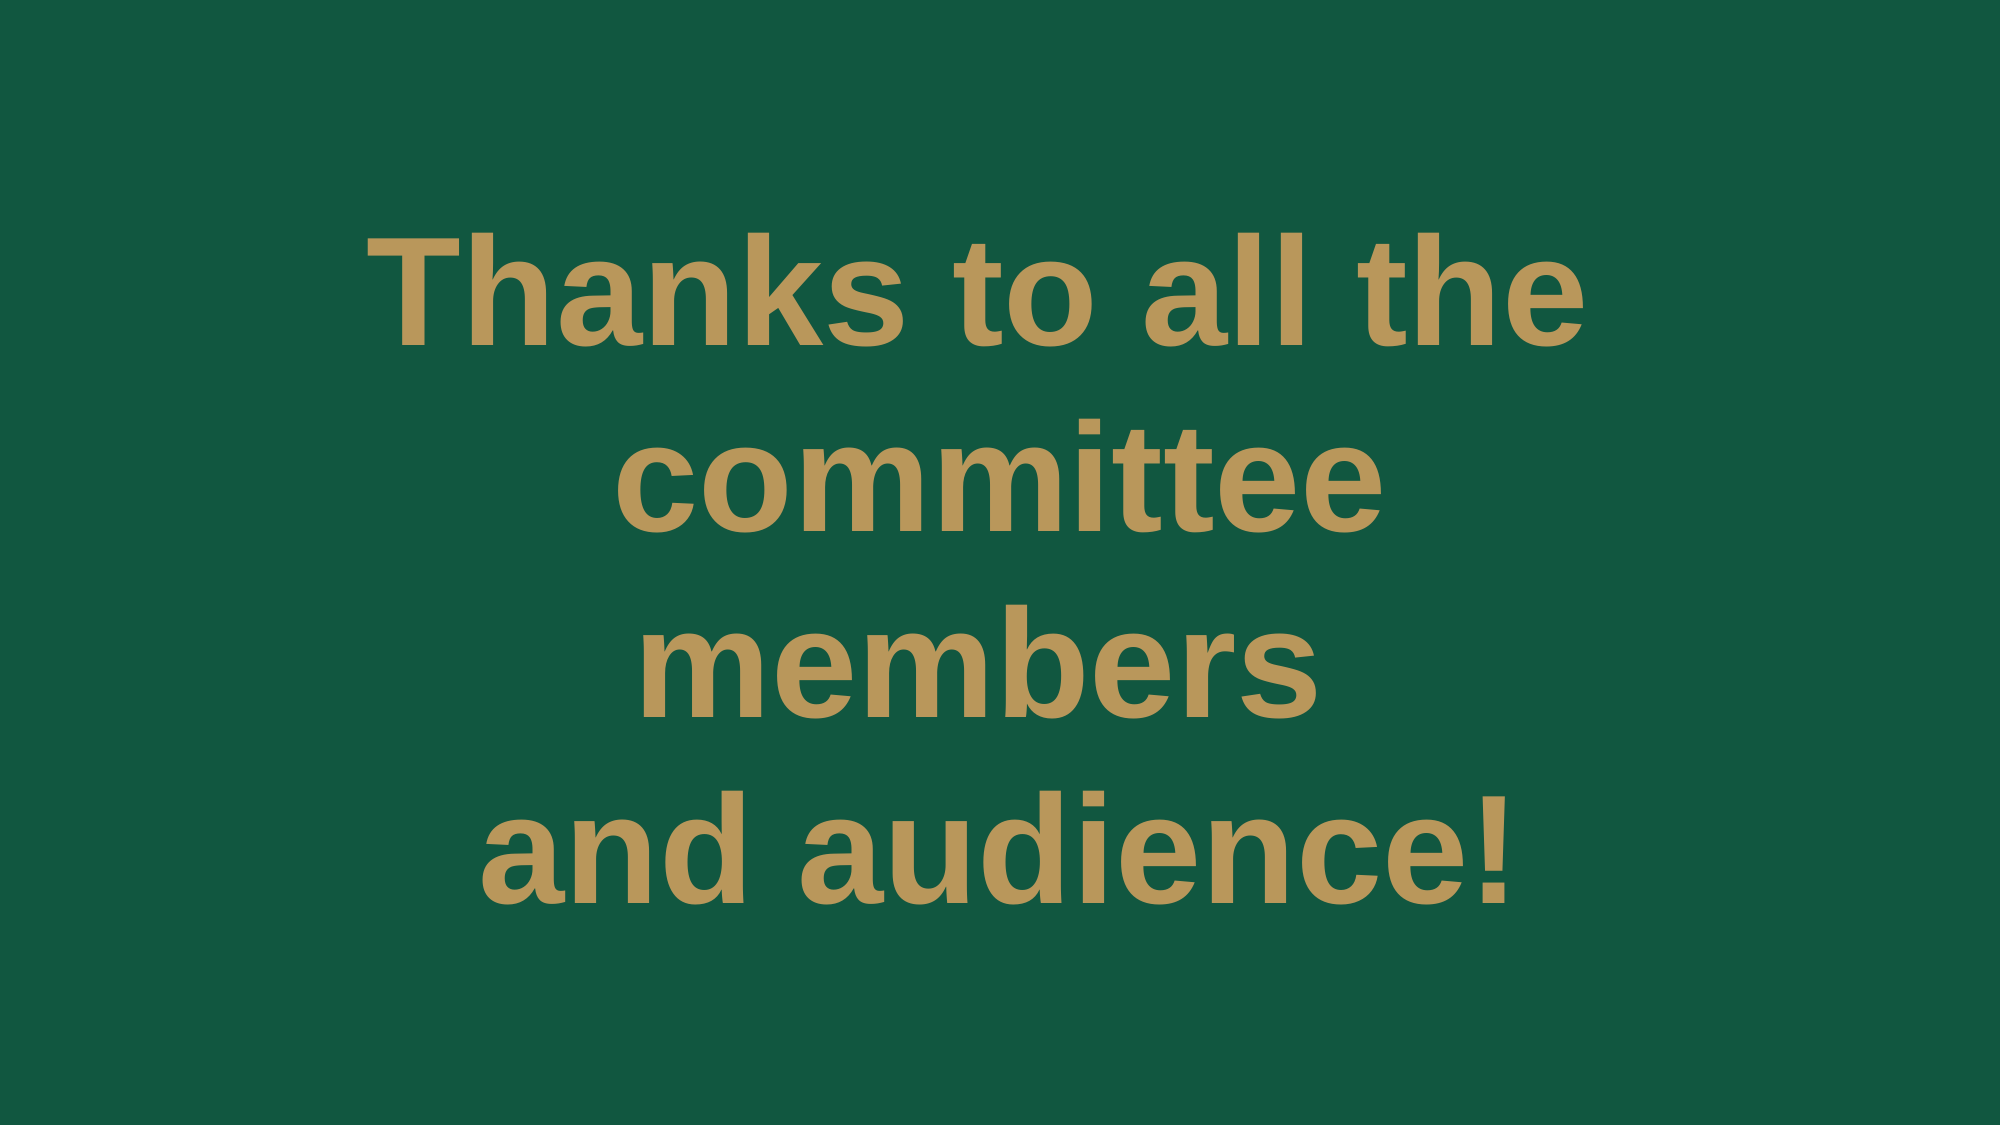

# Thanks to all the committee members and audience!